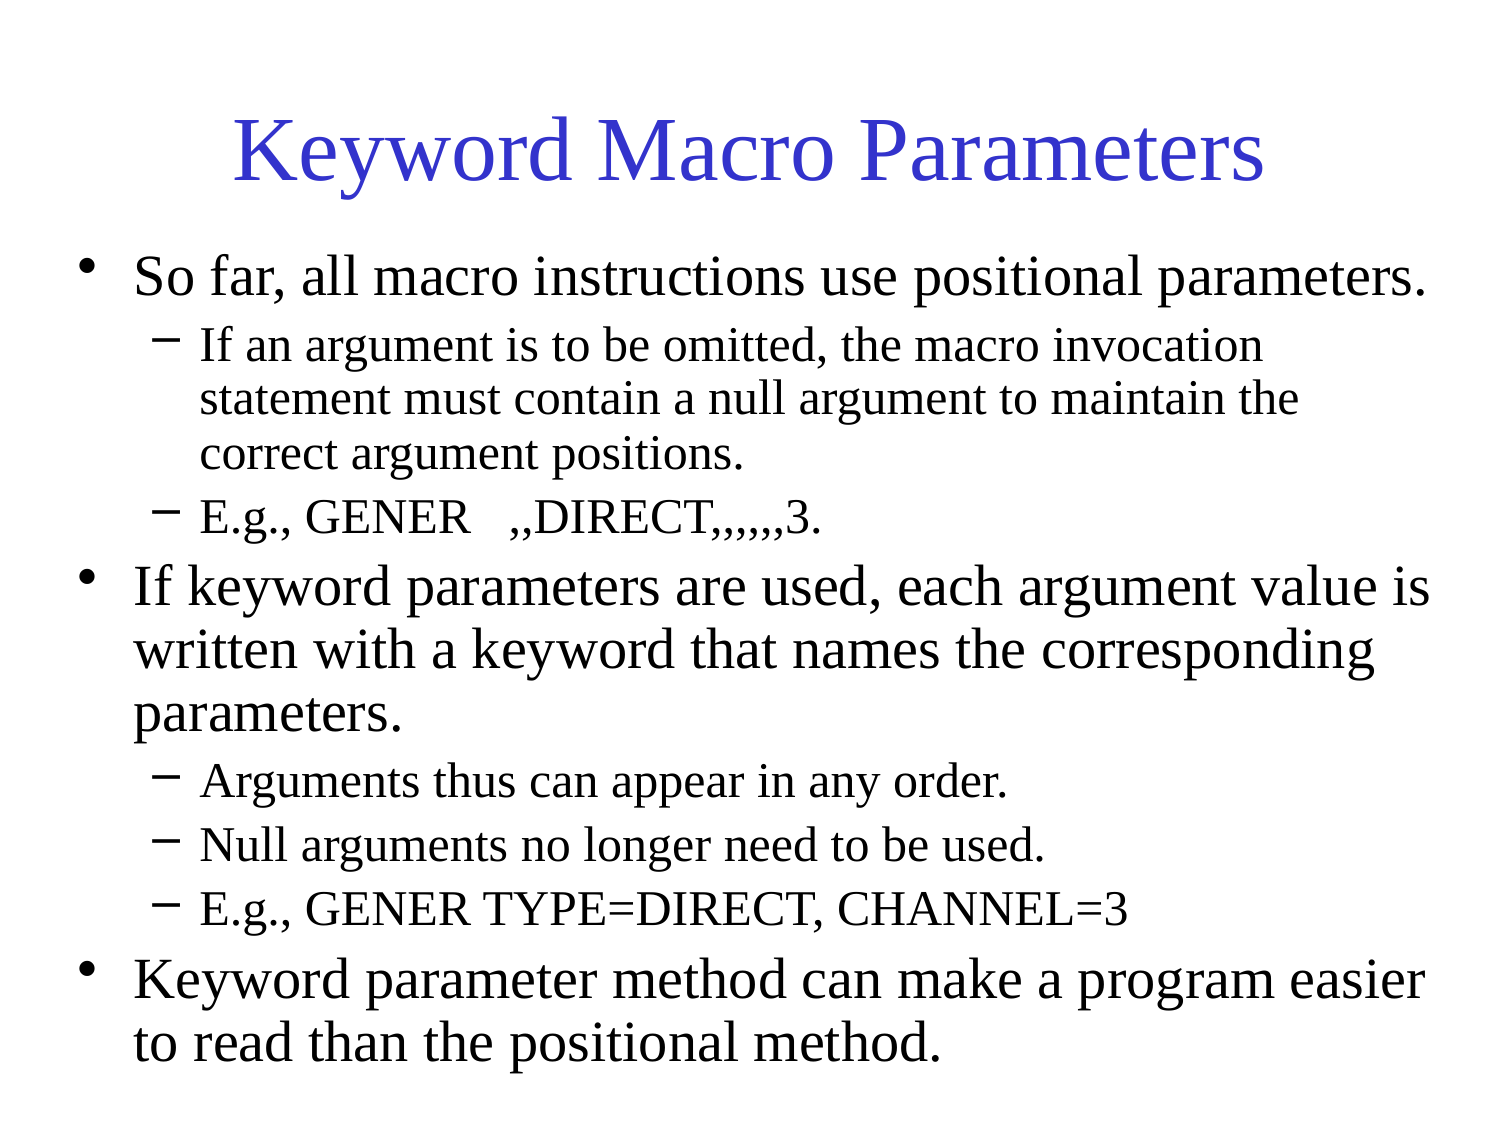

# Keyword Macro Parameters
So far, all macro instructions use positional parameters.
If an argument is to be omitted, the macro invocation statement must contain a null argument to maintain the correct argument positions.
E.g., GENER   ,,DIRECT,,,,,,3.
If keyword parameters are used, each argument value is written with a keyword that names the corresponding parameters.
Arguments thus can appear in any order.
Null arguments no longer need to be used.
E.g., GENER TYPE=DIRECT, CHANNEL=3
Keyword parameter method can make a program easier to read than the positional method.